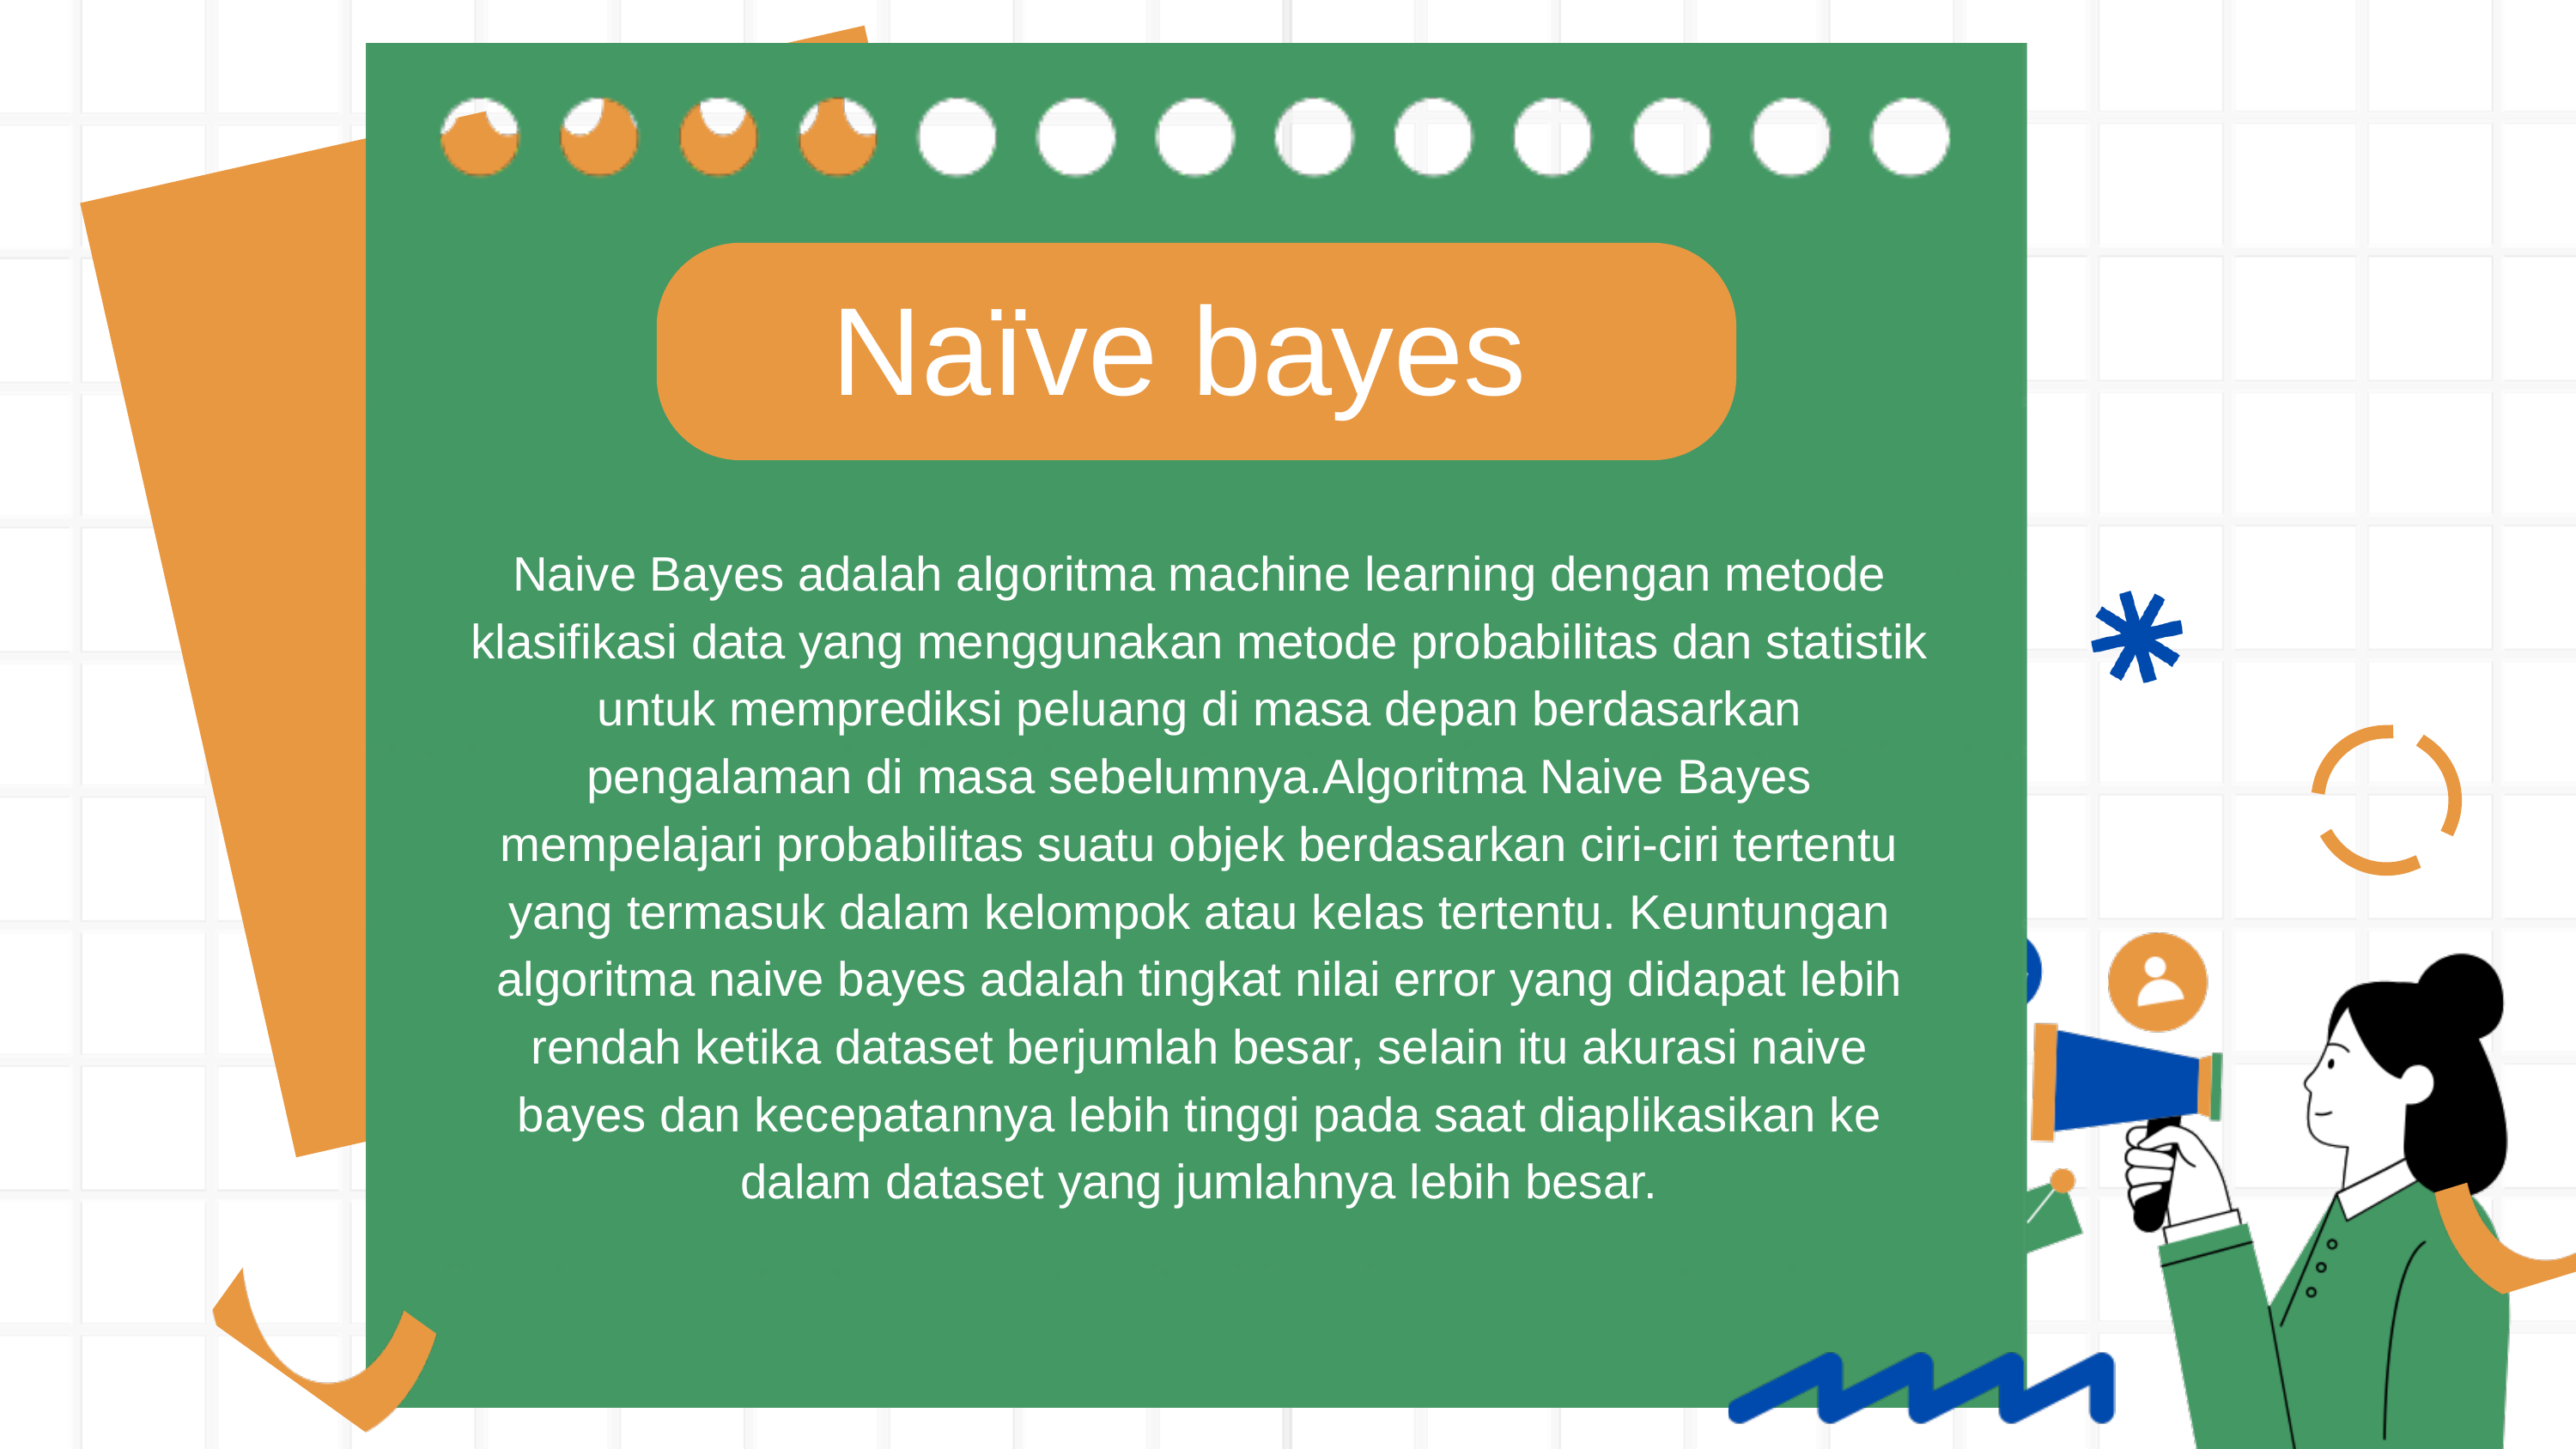

Naïve bayes
Naive Bayes adalah algoritma machine learning dengan metode klasifikasi data yang menggunakan metode probabilitas dan statistik untuk memprediksi peluang di masa depan berdasarkan pengalaman di masa sebelumnya.Algoritma Naive Bayes mempelajari probabilitas suatu objek berdasarkan ciri-ciri tertentu yang termasuk dalam kelompok atau kelas tertentu. Keuntungan algoritma naive bayes adalah tingkat nilai error yang didapat lebih rendah ketika dataset berjumlah besar, selain itu akurasi naive bayes dan kecepatannya lebih tinggi pada saat diaplikasikan ke dalam dataset yang jumlahnya lebih besar.